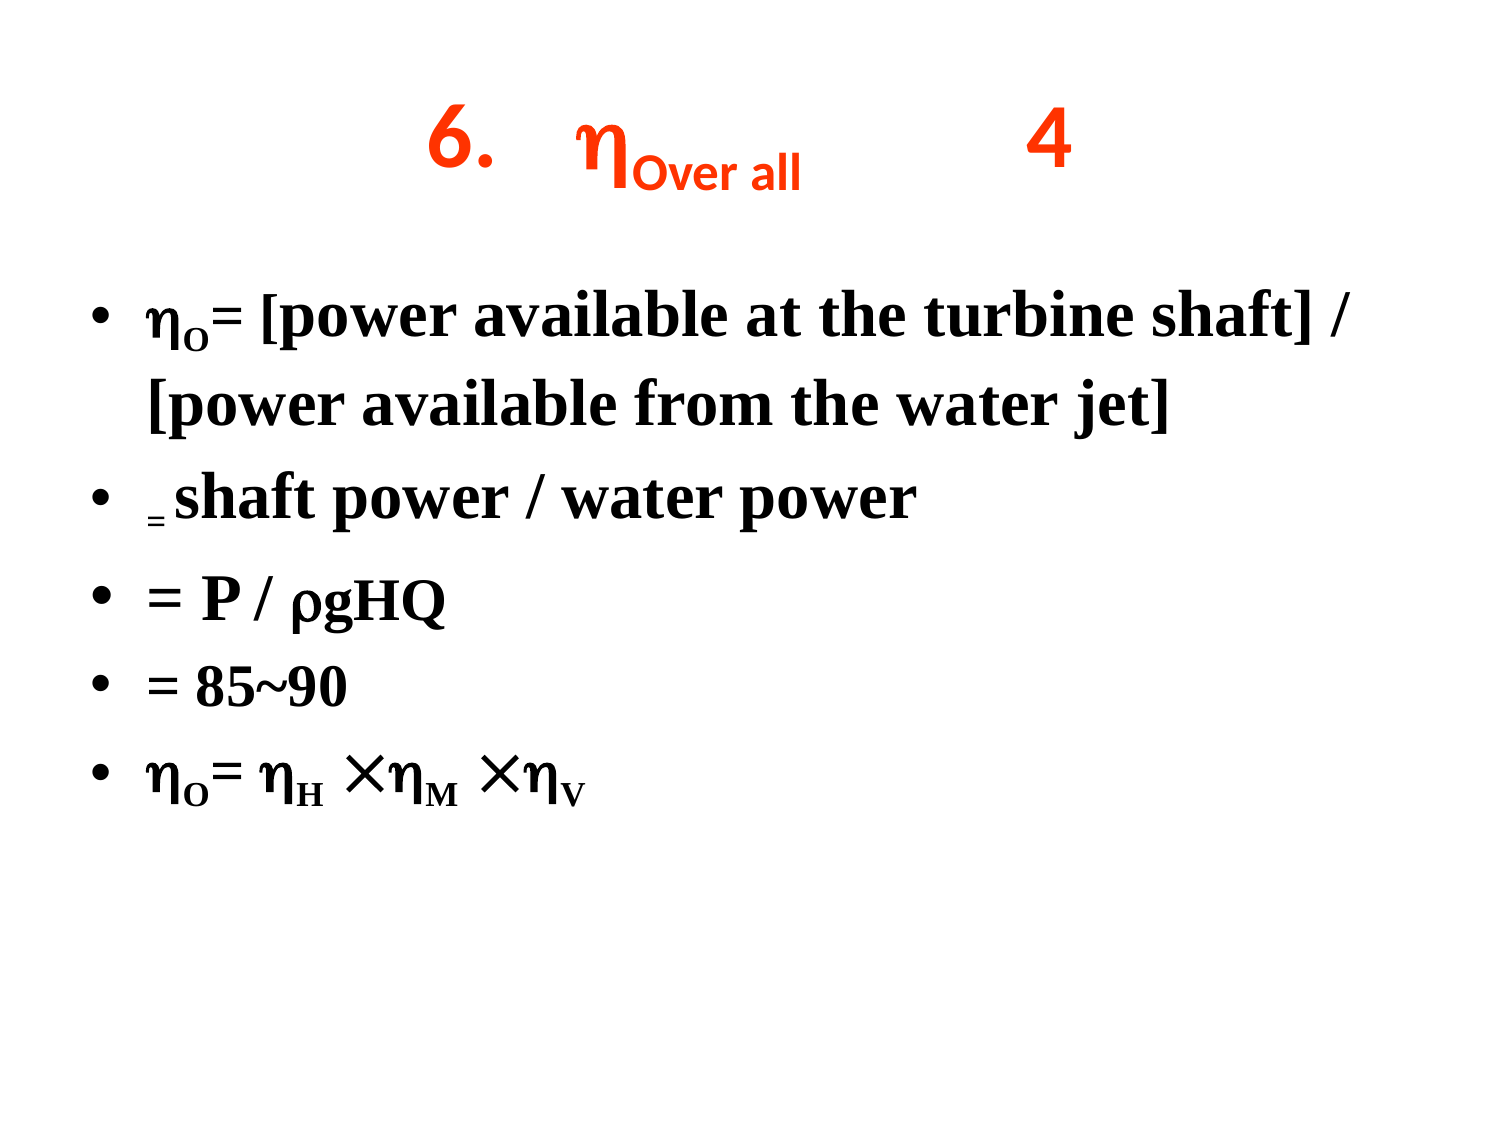

# 6.	ηOver all		4
ηO= [power available at the turbine shaft] / [power available from the water jet]
= shaft power / water power
= P / ρgHQ
= 85~90
ηO= ηH  ×ηM  ×ηV